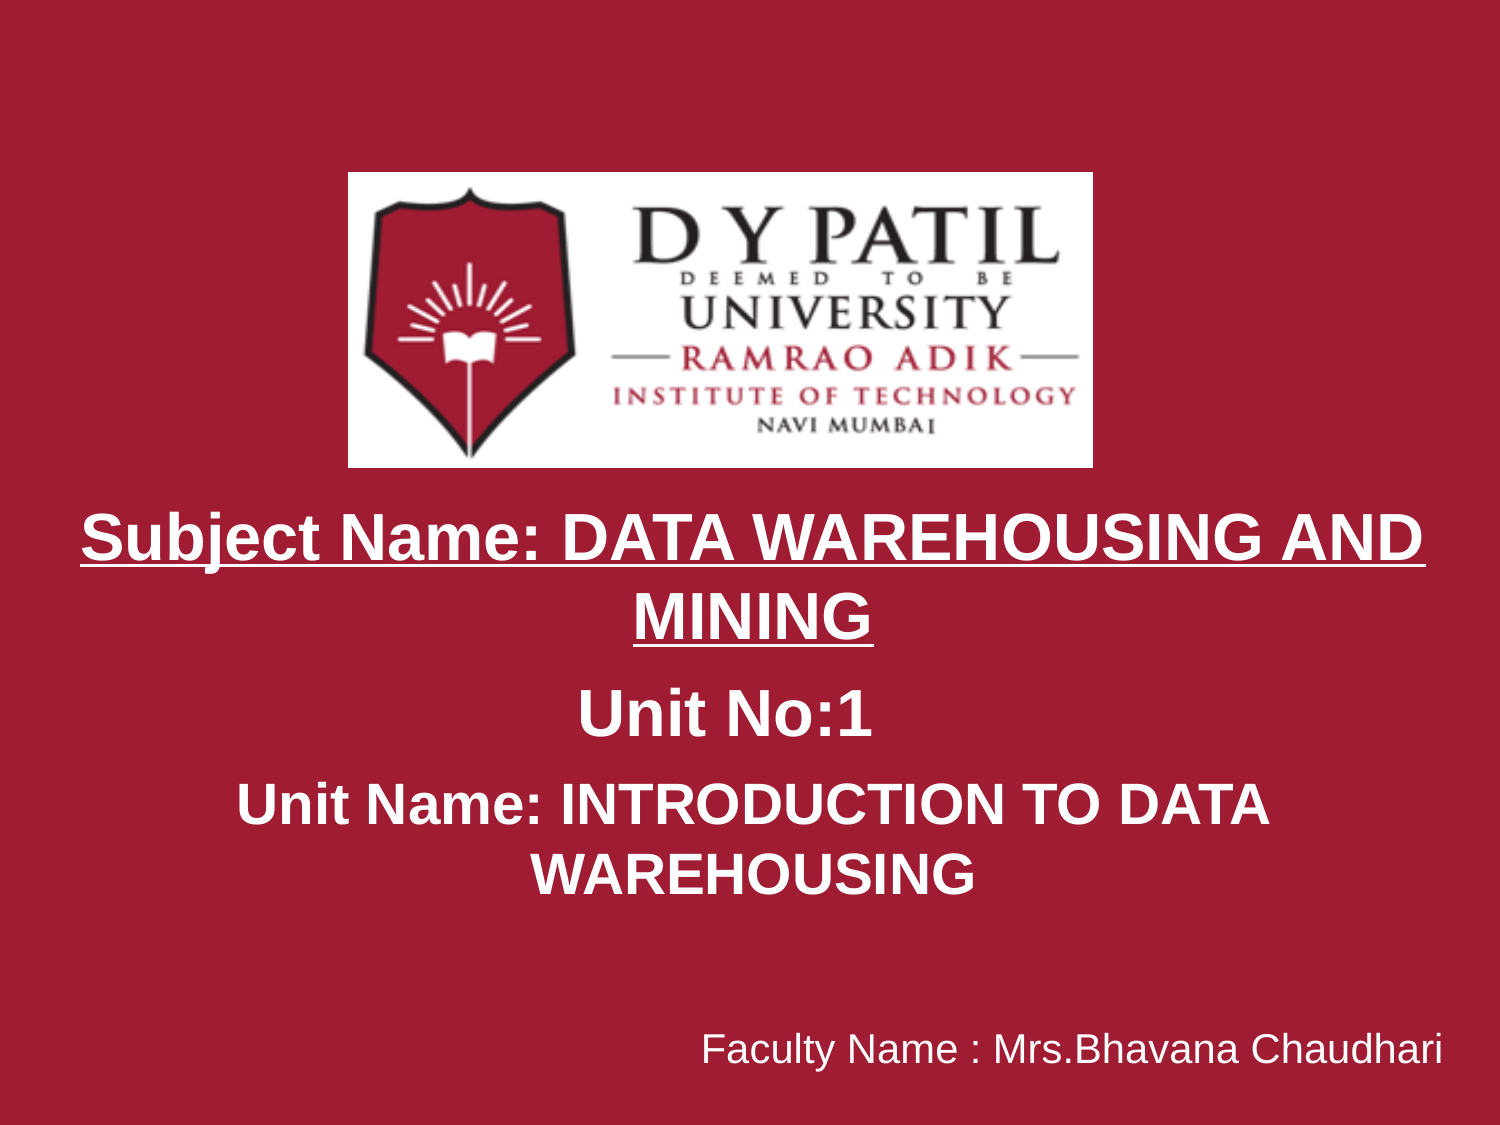

Subject Name: DATA WAREHOUSING AND MINING
Unit No:1
Unit Name: INTRODUCTION TO DATA WAREHOUSING
Faculty Name : Mrs.Bhavana Chaudhari